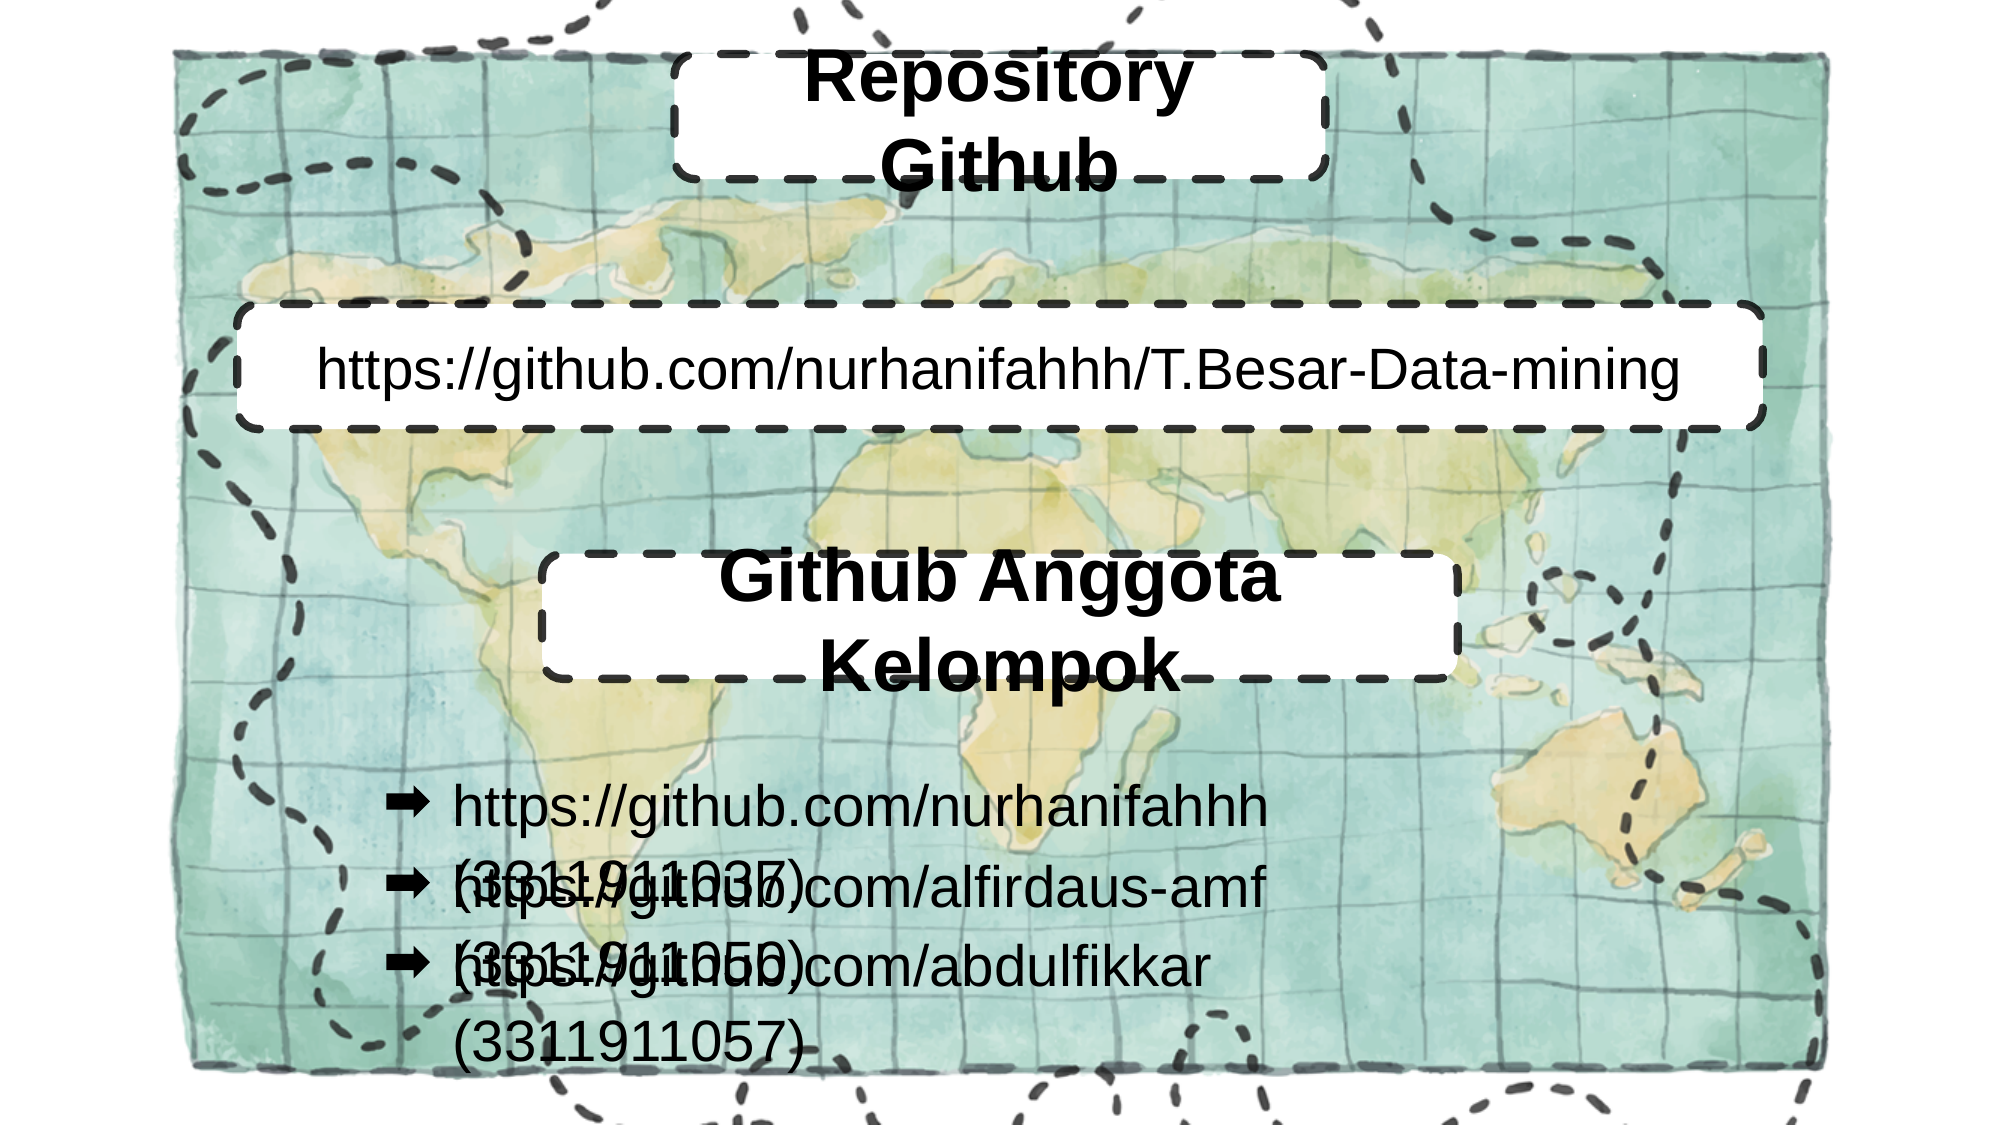

Repository Github
https://github.com/nurhanifahhh/T.Besar-Data-mining
Github Anggota Kelompok
https://github.com/nurhanifahhh     (3311911037)

https://github.com/alfirdaus-amf     (3311911050)

https://github.com/abdulfikkar         (3311911057)